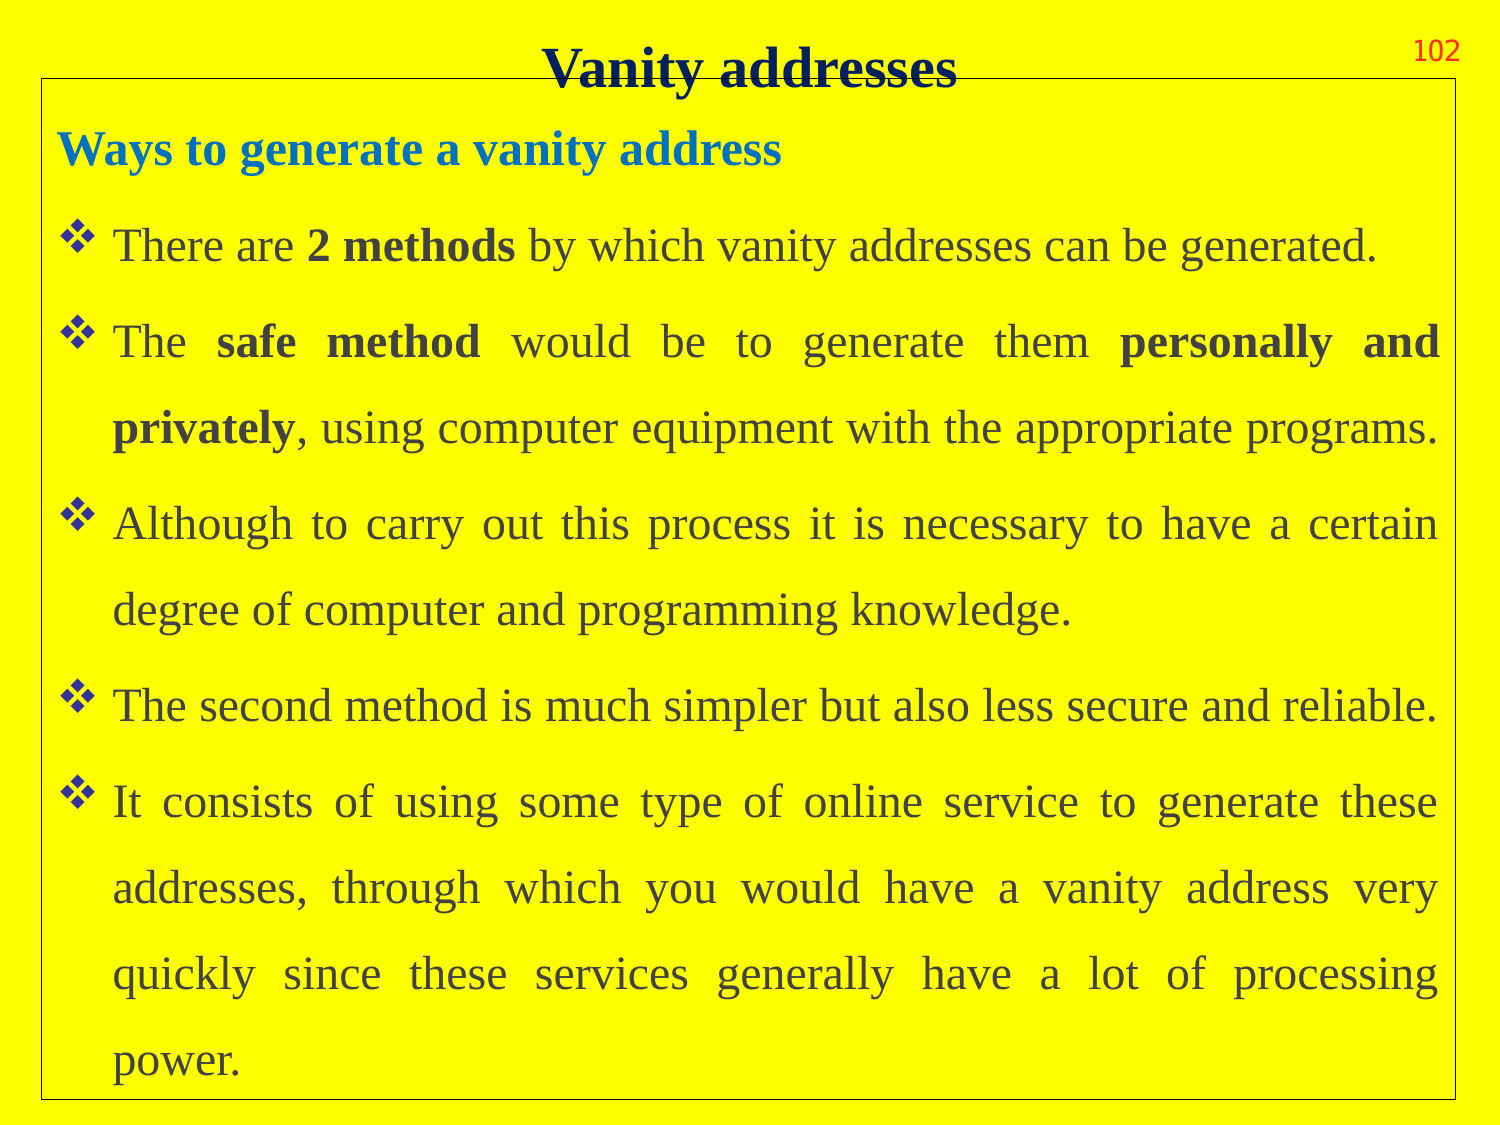

# Vanity addresses
102
Ways to generate a vanity address
There are 2 methods by which vanity addresses can be generated.
The safe method would be to generate them personally and privately, using computer equipment with the appropriate programs.
Although to carry out this process it is necessary to have a certain degree of computer and programming knowledge.
The second method is much simpler but also less secure and reliable.
It consists of using some type of online service to generate these addresses, through which you would have a vanity address very quickly since these services generally have a lot of processing power.